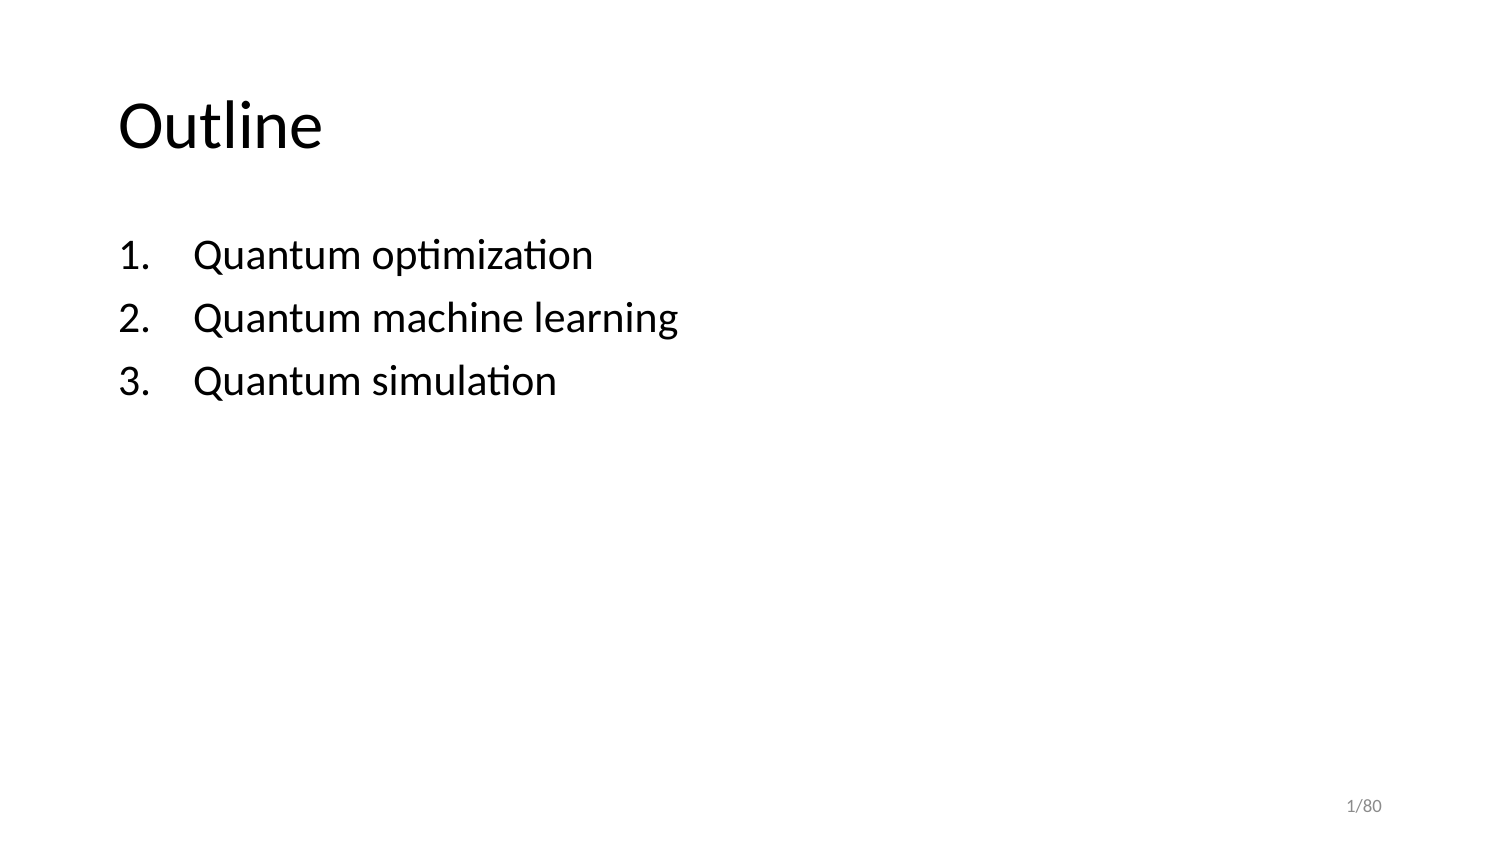

# Outline
Quantum optimization
Quantum machine learning
Quantum simulation
1